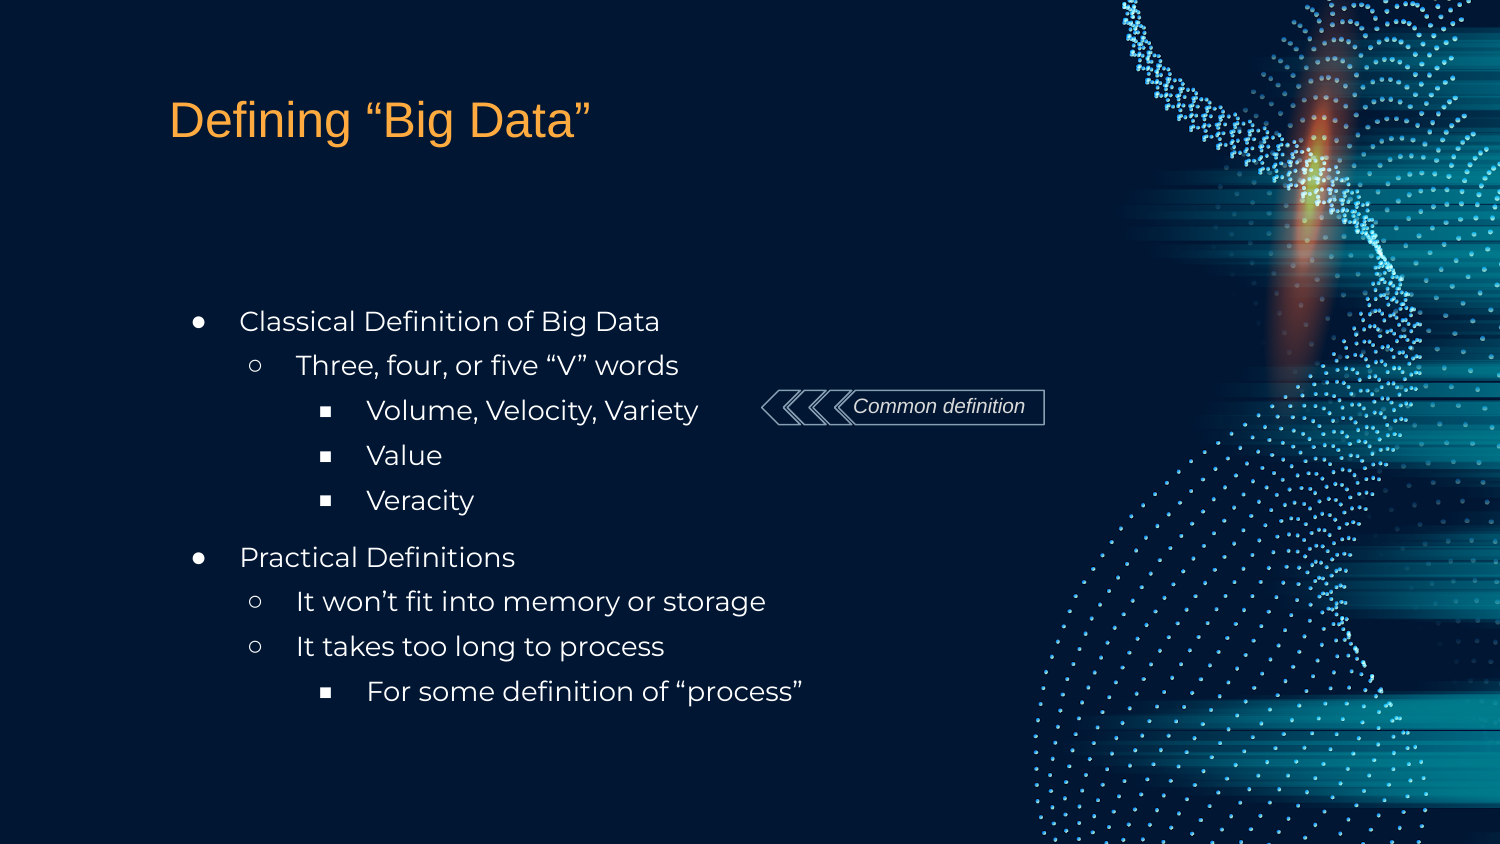

# Defining “Big Data”
Classical Definition of Big Data
Three, four, or five “V” words
Volume, Velocity, Variety
Value
Veracity
Practical Definitions
It won’t fit into memory or storage
It takes too long to process
For some definition of “process”
Common definition